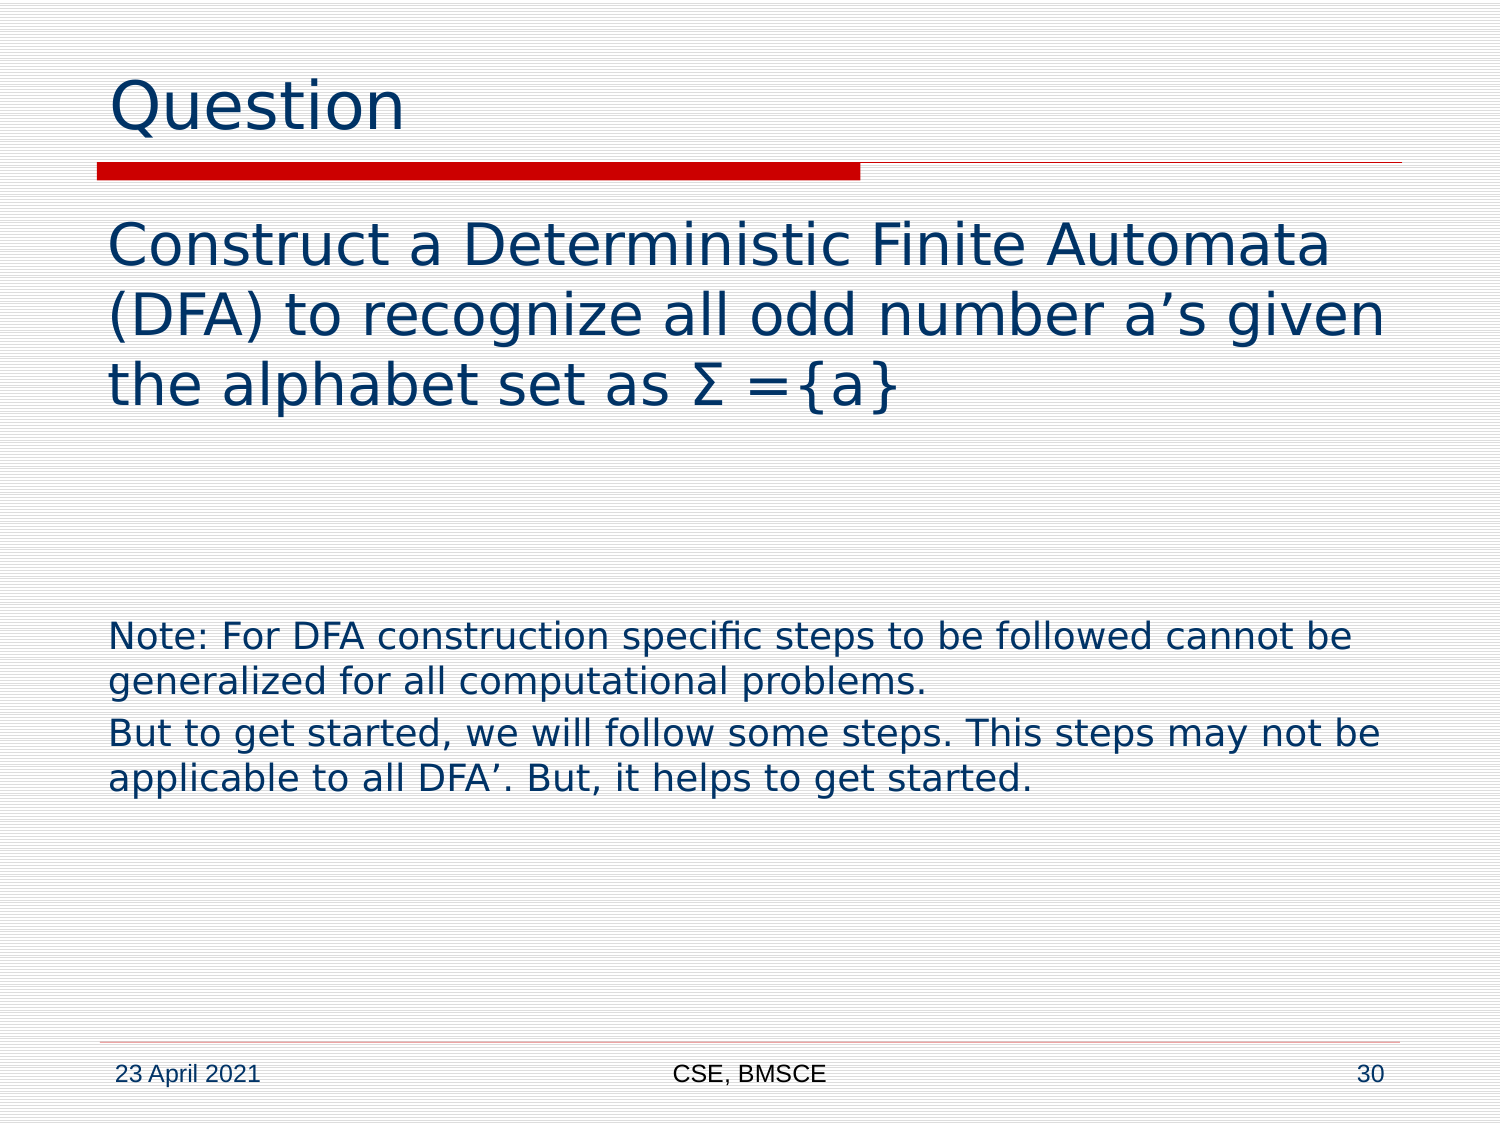

# Question
Construct a Deterministic Finite Automata (DFA) to recognize all odd number a’s given the alphabet set as Σ ={a}

Note: For DFA construction specific steps to be followed cannot be generalized for all computational problems.
But to get started, we will follow some steps. This steps may not be applicable to all DFA’. But, it helps to get started.
CSE, BMSCE
30
23 April 2021